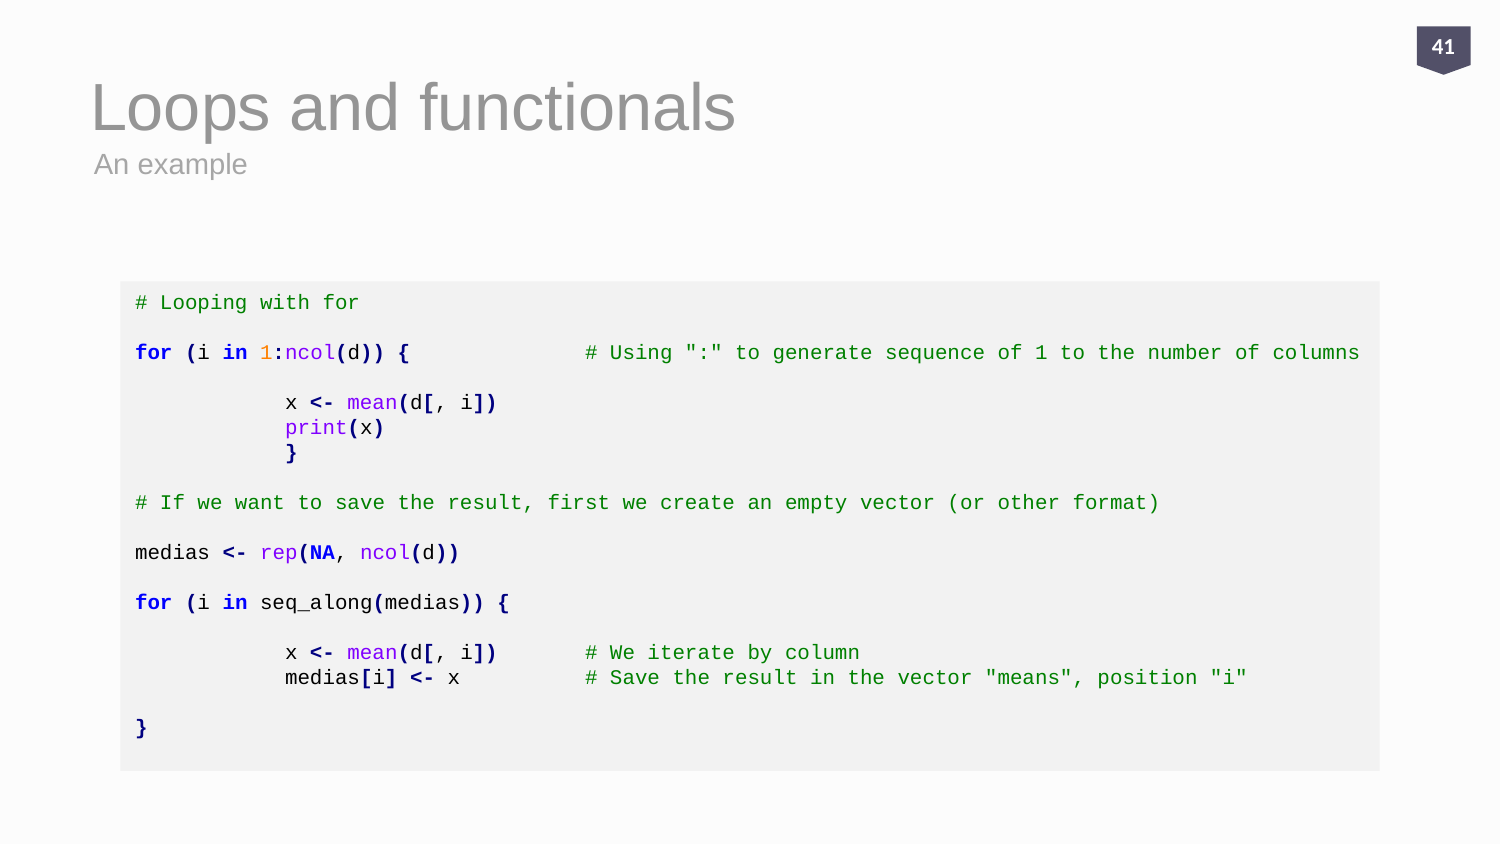

41
# Loops and functionals
An example
# Looping with for

for (i in 1:ncol(d)) {		# Using ":" to generate sequence of 1 to the number of columns

	x <- mean(d[, i])
	print(x)
	}

# If we want to save the result, first we create an empty vector (or other format)

medias <- rep(NA, ncol(d))

for (i in seq_along(medias)) {

	x <- mean(d[, i]) 	# We iterate by column
	medias[i] <- x 	# Save the result in the vector "means", position "i"

}